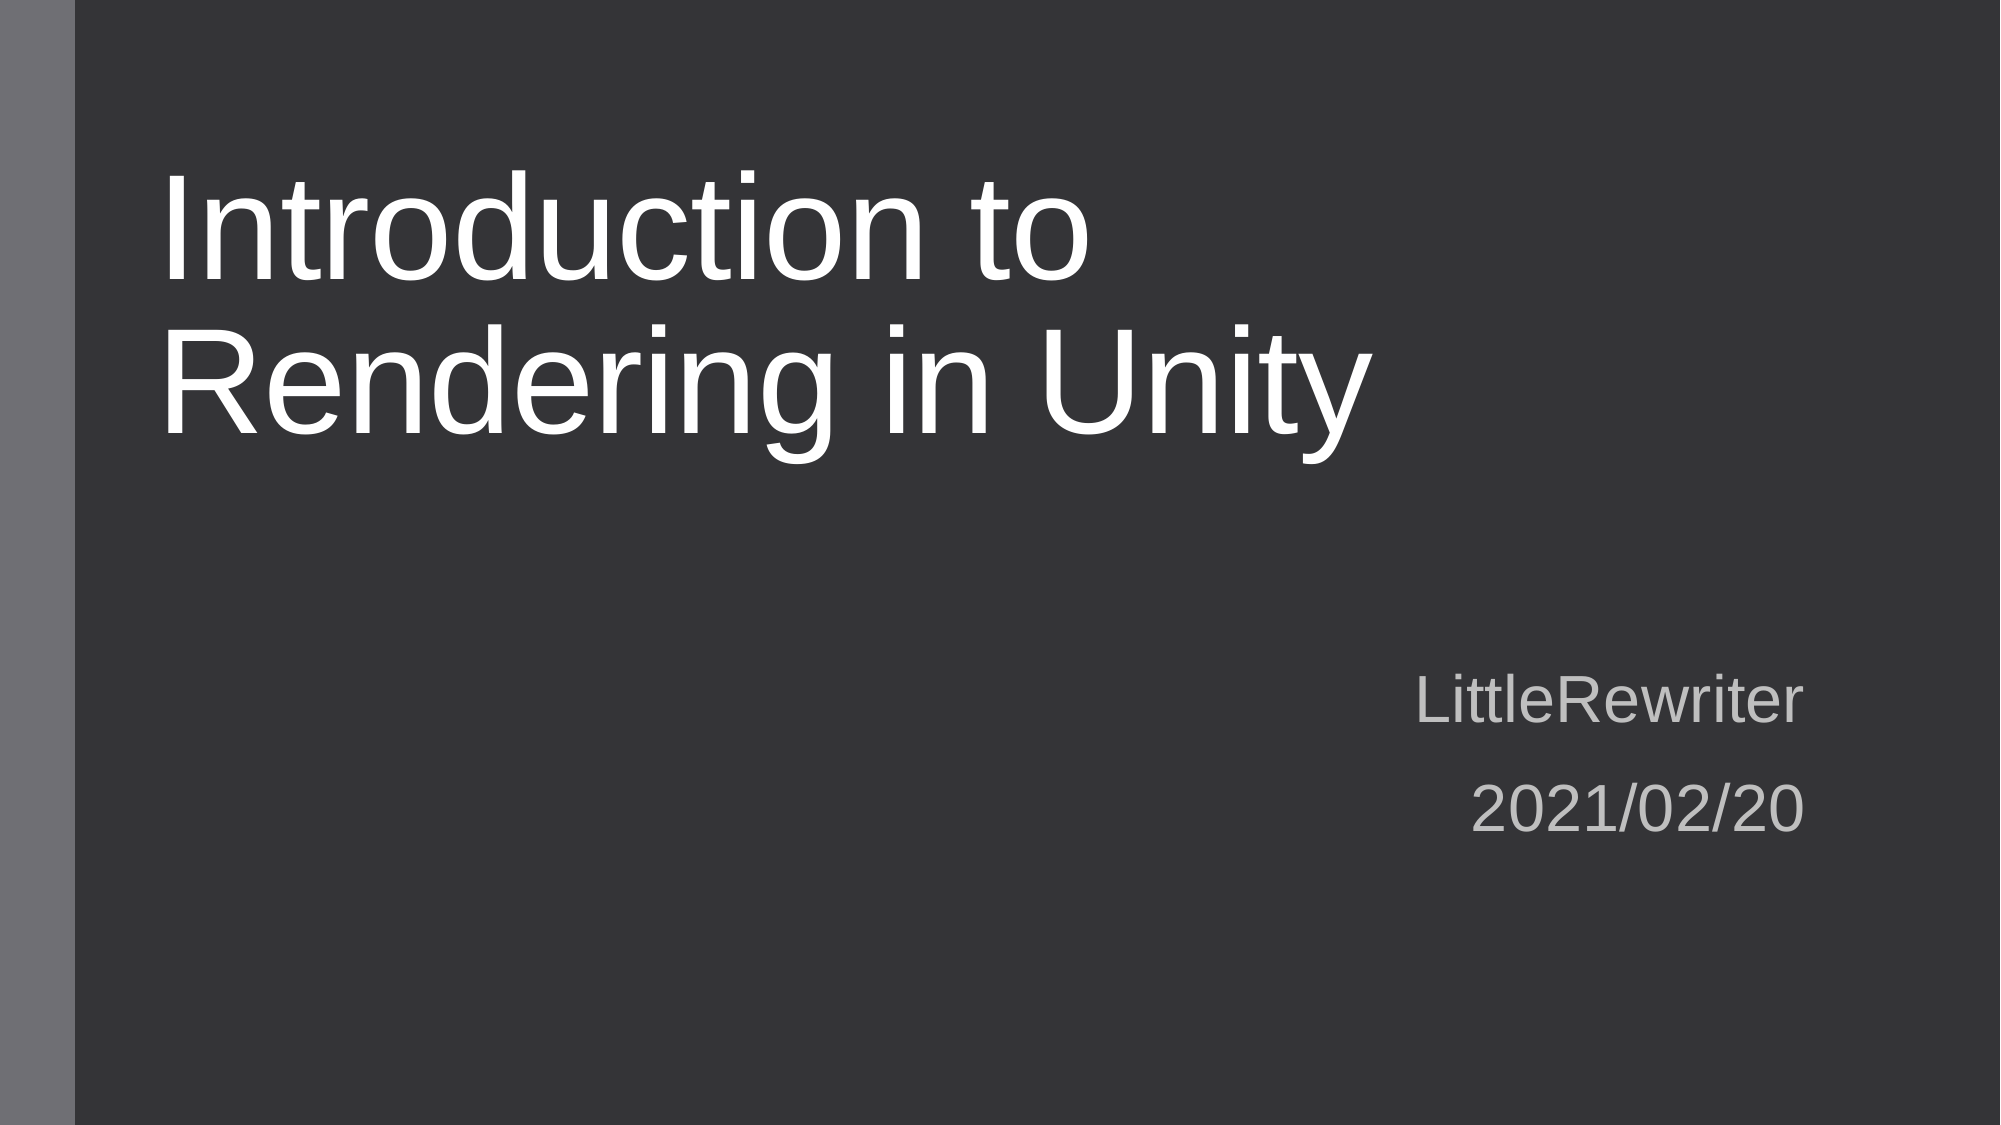

# Introduction to Rendering in Unity
LittleRewriter
2021/02/20